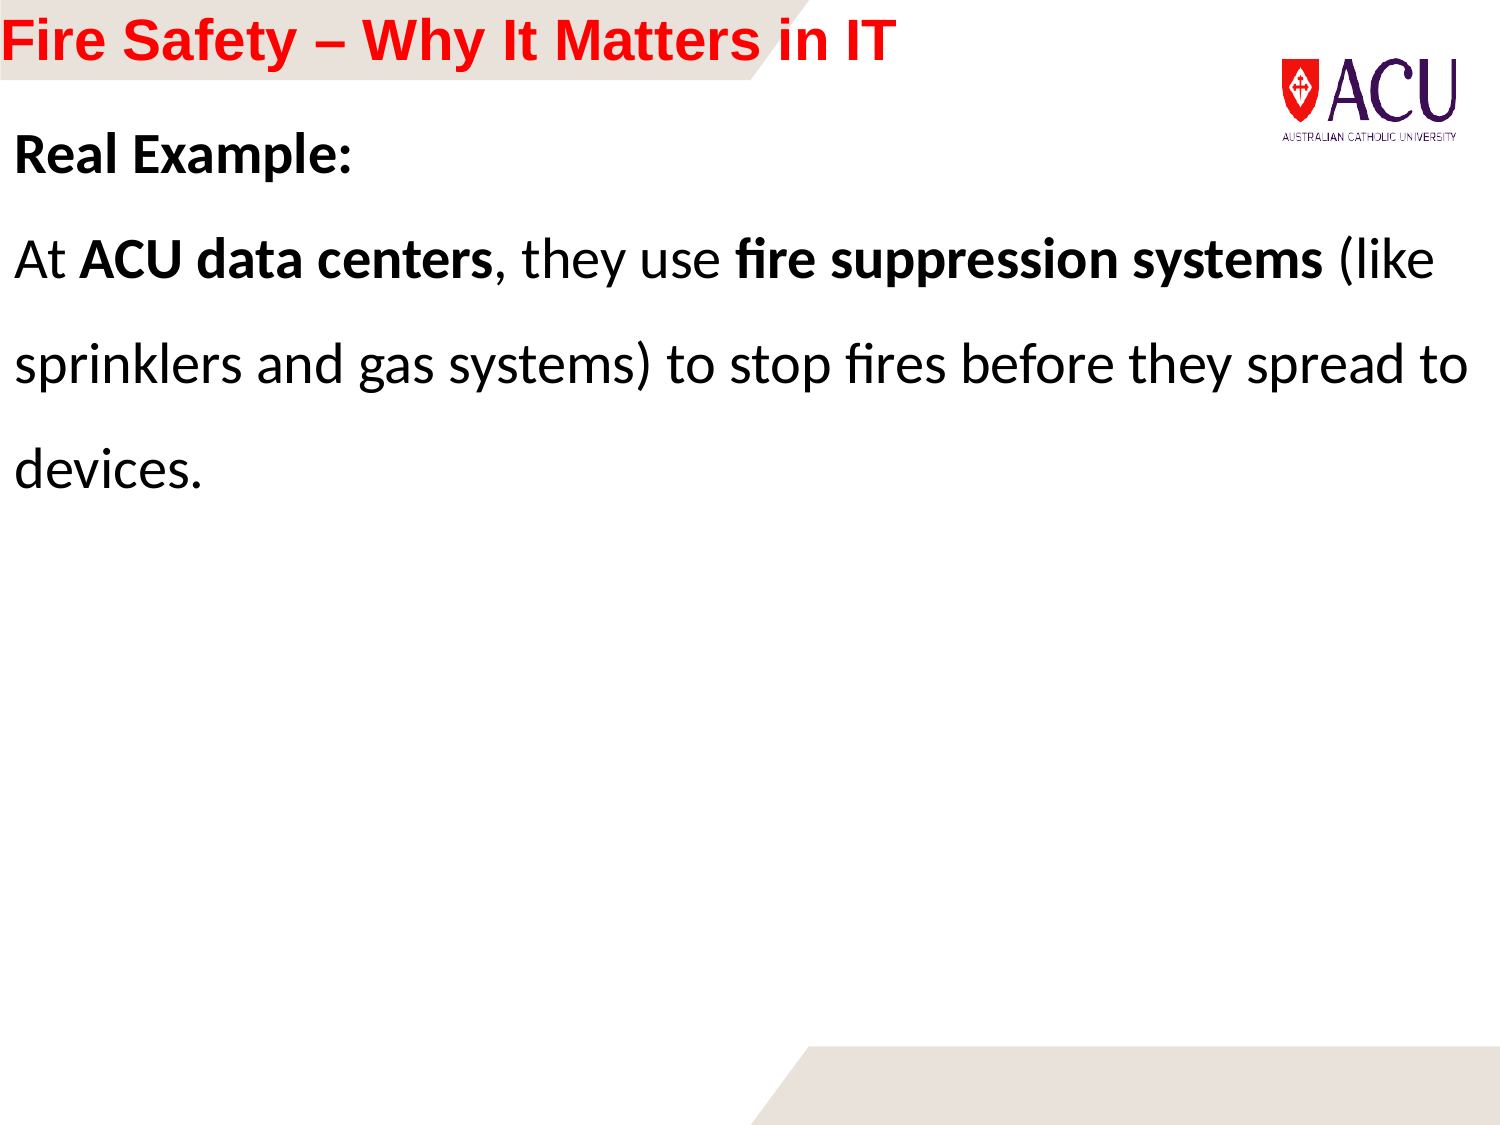

# Fire Safety – Why It Matters in IT
Real Example:
At ACU data centers, they use fire suppression systems (like sprinklers and gas systems) to stop fires before they spread to devices.